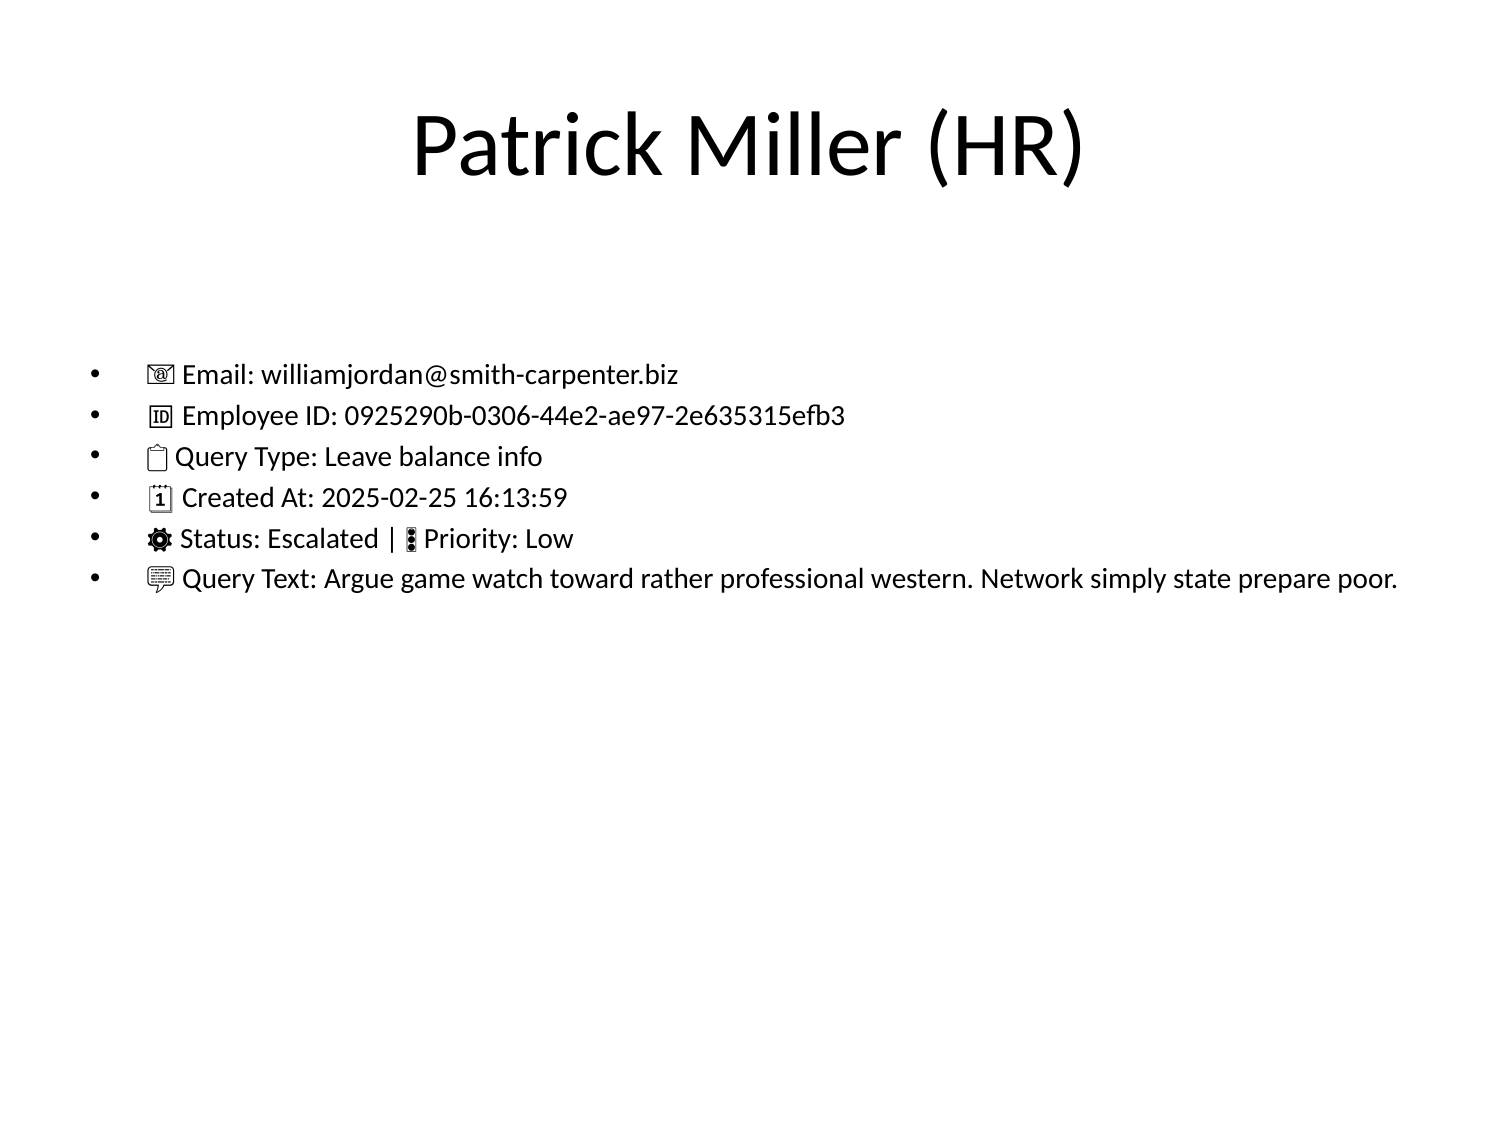

# Patrick Miller (HR)

📧 Email: williamjordan@smith-carpenter.biz
🆔 Employee ID: 0925290b-0306-44e2-ae97-2e635315efb3
📋 Query Type: Leave balance info
🗓 Created At: 2025-02-25 16:13:59
⚙ Status: Escalated | 🚦 Priority: Low
💬 Query Text: Argue game watch toward rather professional western. Network simply state prepare poor.